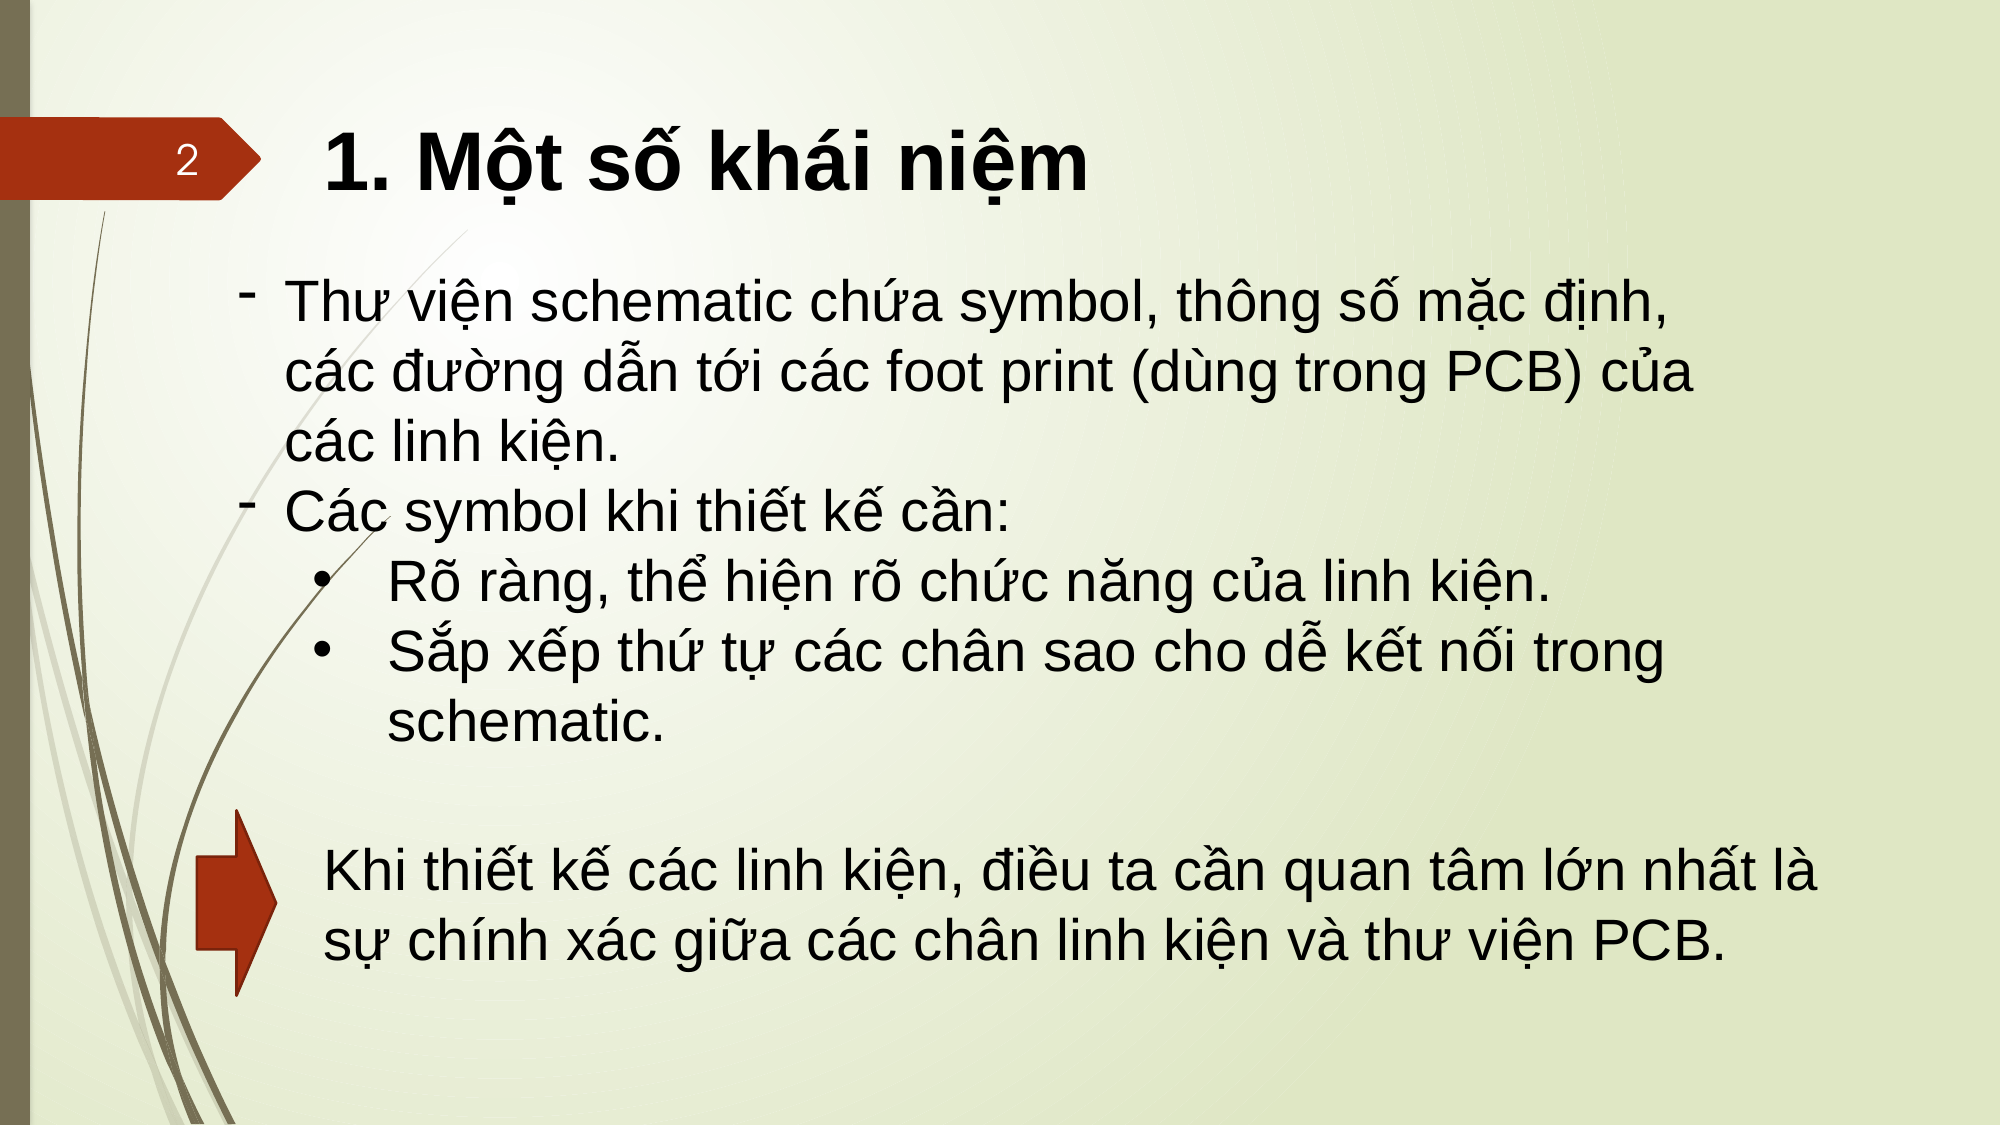

1. Một số khái niệm
2
Thư viện schematic chứa symbol, thông số mặc định, các đường dẫn tới các foot print (dùng trong PCB) của các linh kiện.
Các symbol khi thiết kế cần:
Rõ ràng, thể hiện rõ chức năng của linh kiện.
Sắp xếp thứ tự các chân sao cho dễ kết nối trong schematic.

Khi thiết kế các linh kiện, điều ta cần quan tâm lớn nhất là sự chính xác giữa các chân linh kiện và thư viện PCB.